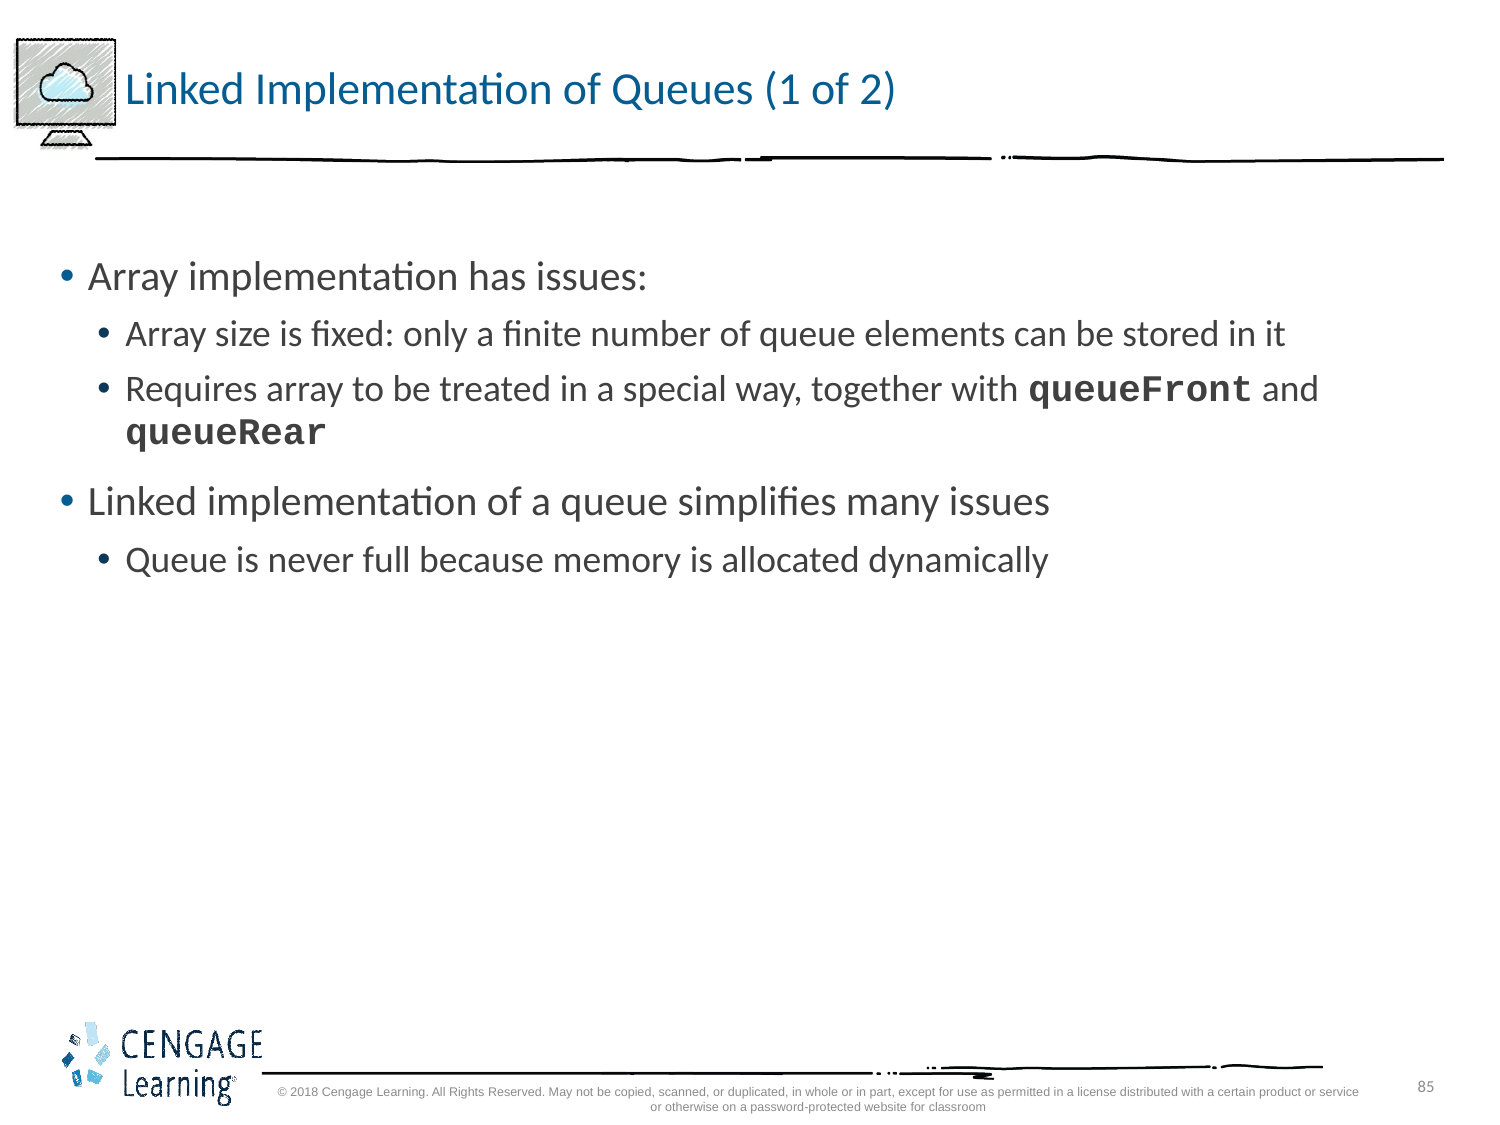

# Linked Implementation of Queues (1 of 2)
Array implementation has issues:
Array size is fixed: only a finite number of queue elements can be stored in it
Requires array to be treated in a special way, together with queueFront and queueRear
Linked implementation of a queue simplifies many issues
Queue is never full because memory is allocated dynamically
© 2018 Cengage Learning. All Rights Reserved. May not be copied, scanned, or duplicated, in whole or in part, except for use as permitted in a license distributed with a certain product or service or otherwise on a password-protected website for classroom